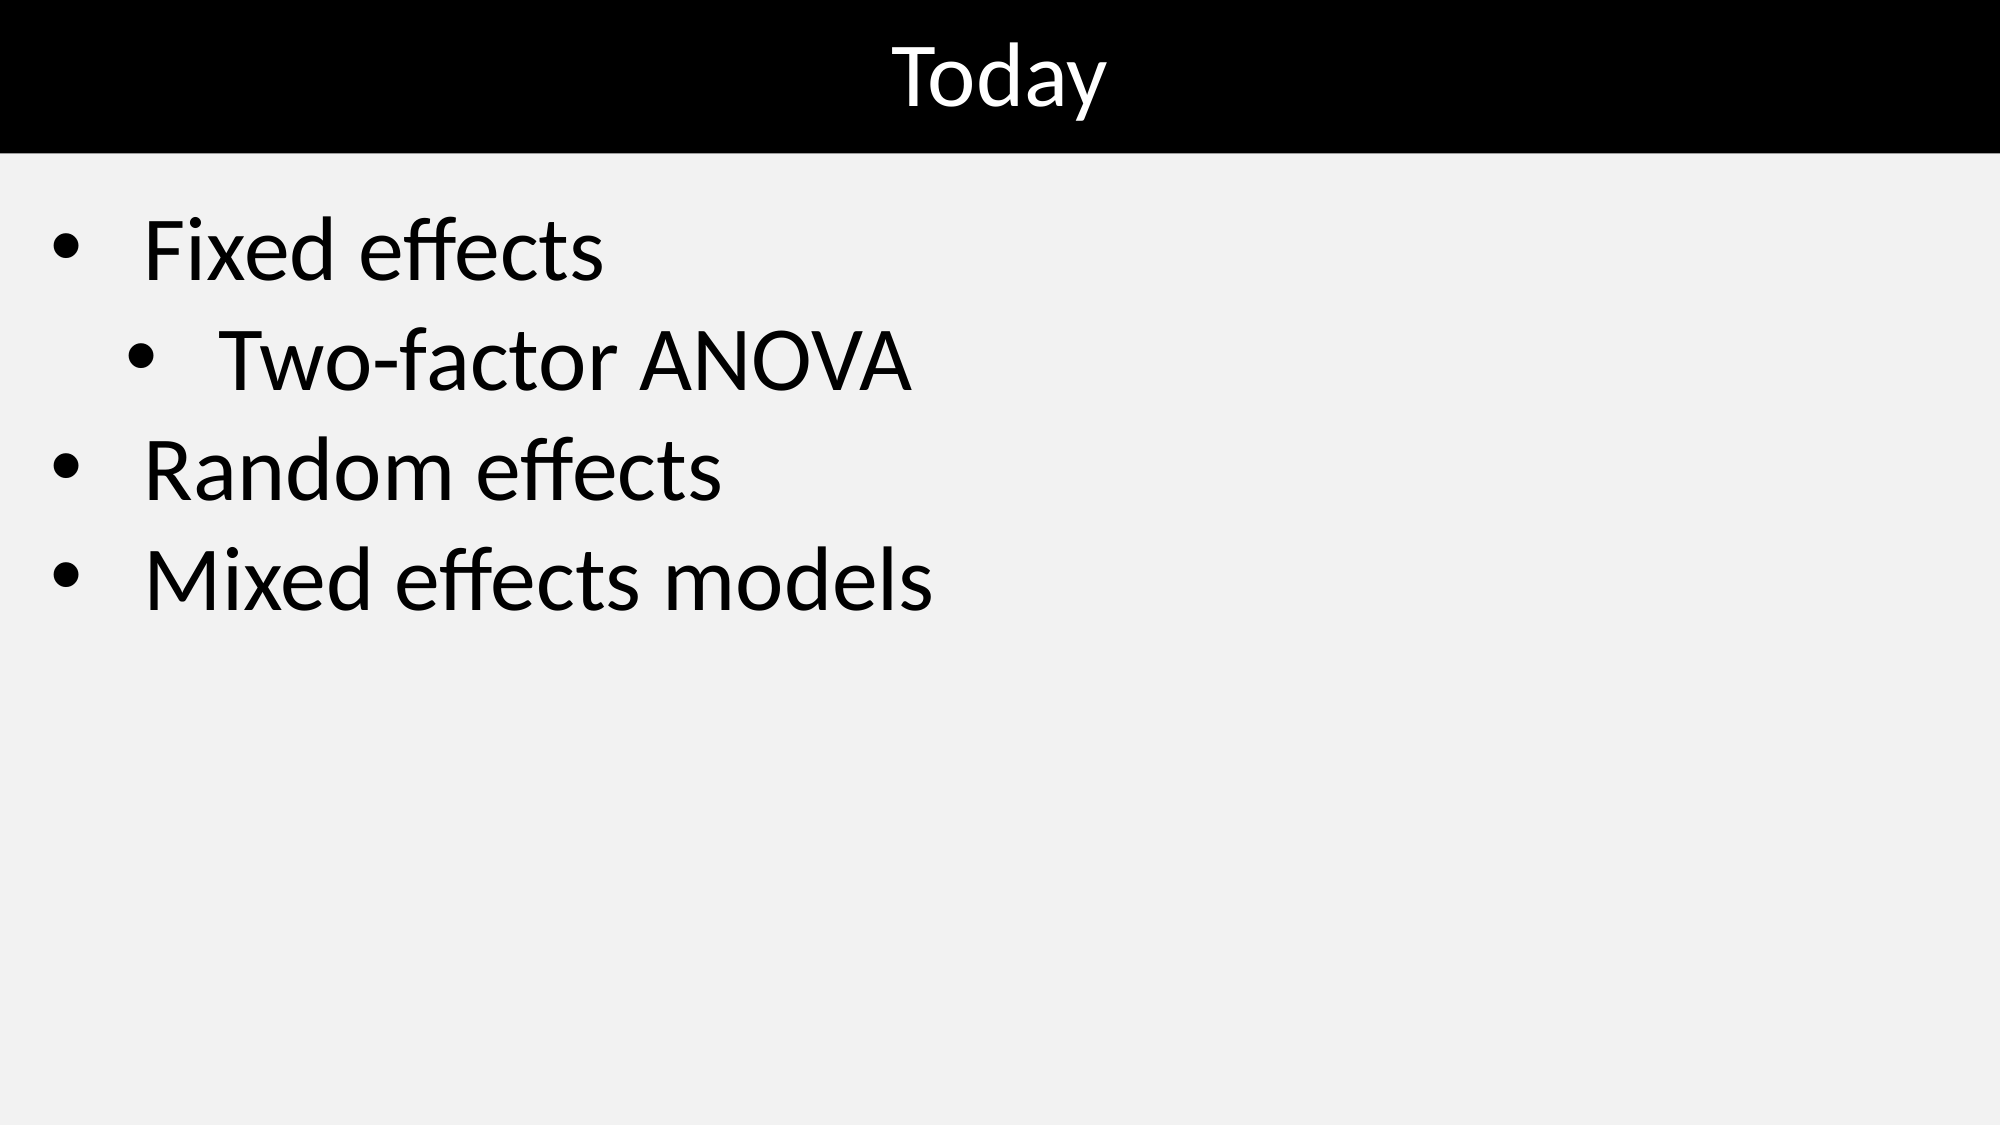

# Today
Fixed effects
Two-factor ANOVA
Random effects
Mixed effects models